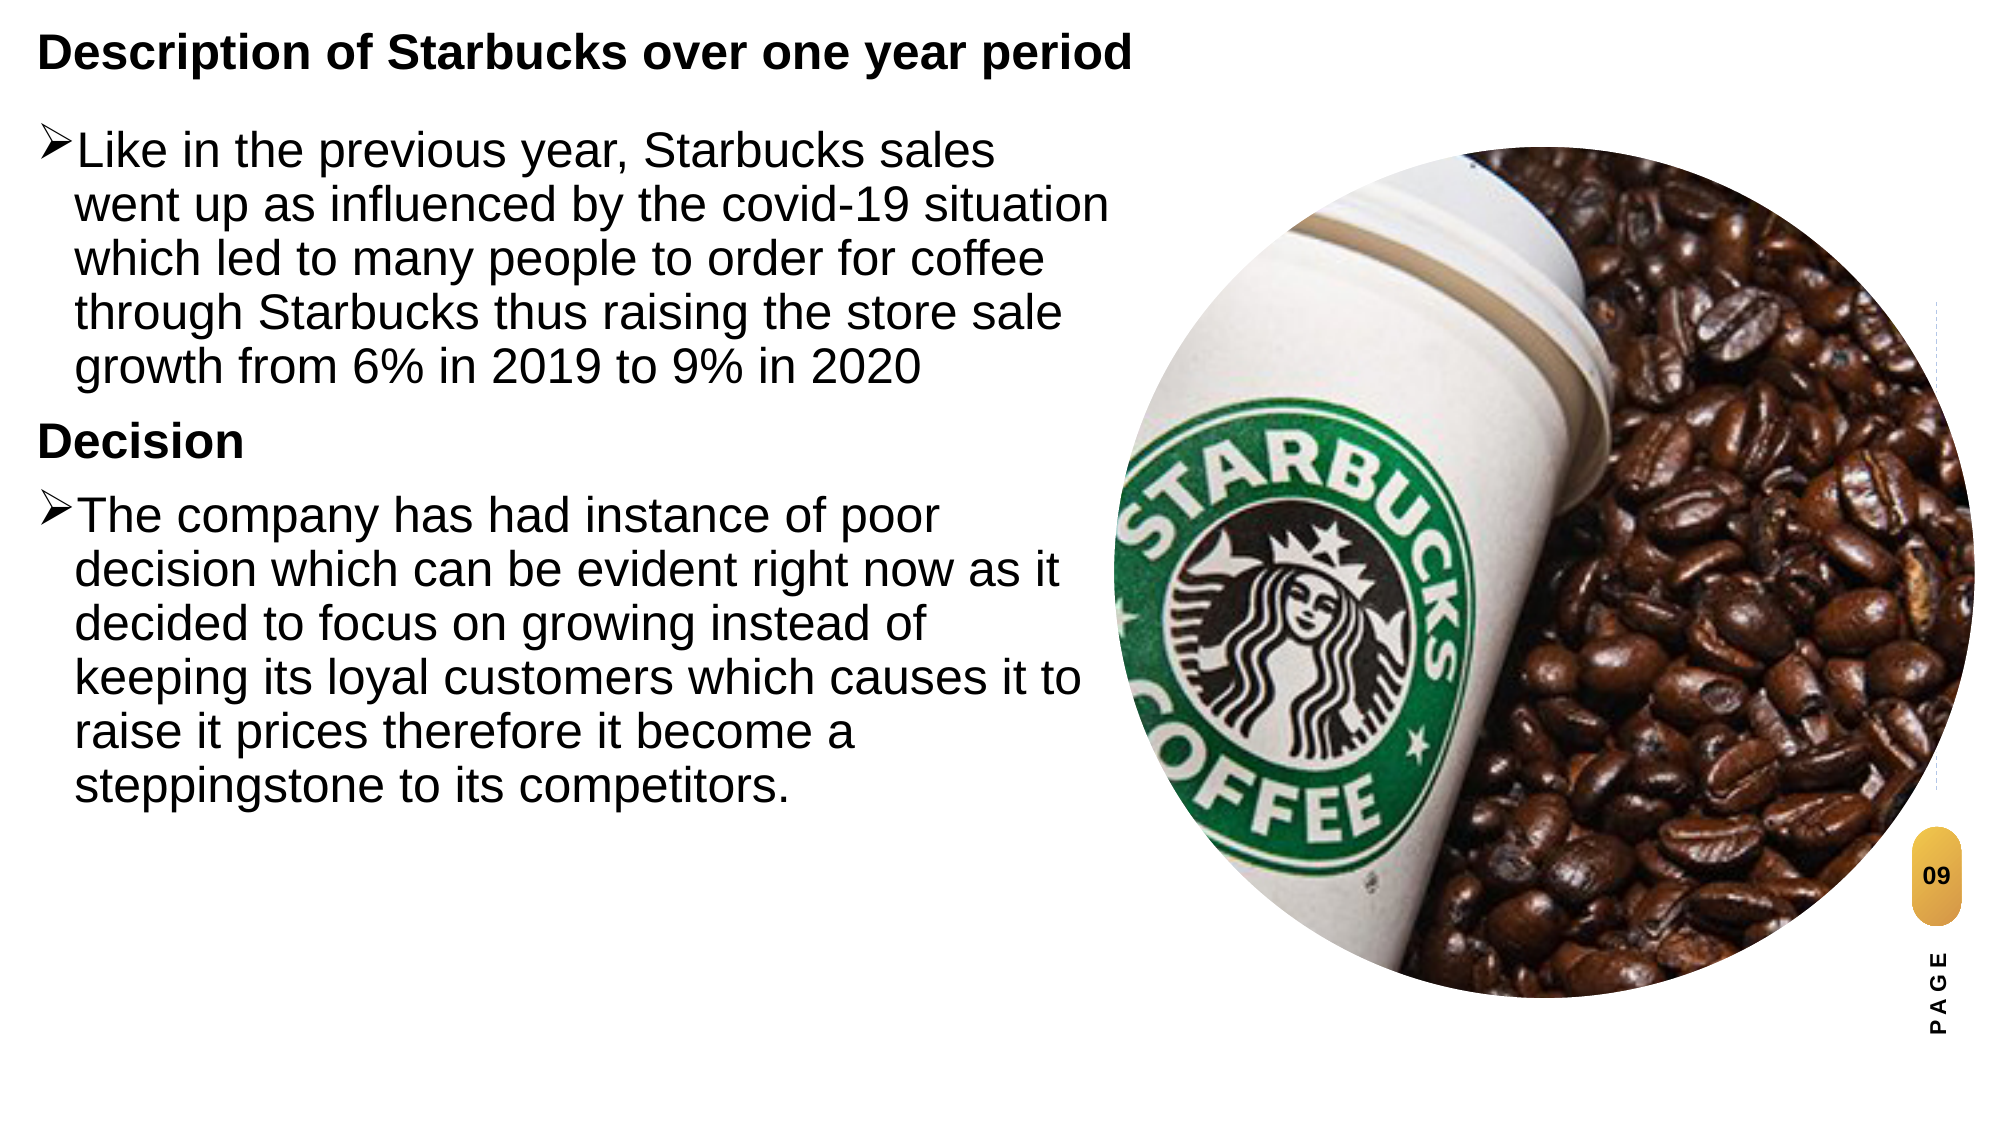

Description of Starbucks over one year period
Agenda / Topics
Like in the previous year, Starbucks sales went up as influenced by the covid-19 situation which led to many people to order for coffee through Starbucks thus raising the store sale growth from 6% in 2019 to 9% in 2020
Decision
The company has had instance of poor decision which can be evident right now as it decided to focus on growing instead of keeping its loyal customers which causes it to raise it prices therefore it become a steppingstone to its competitors.

09
P A G E